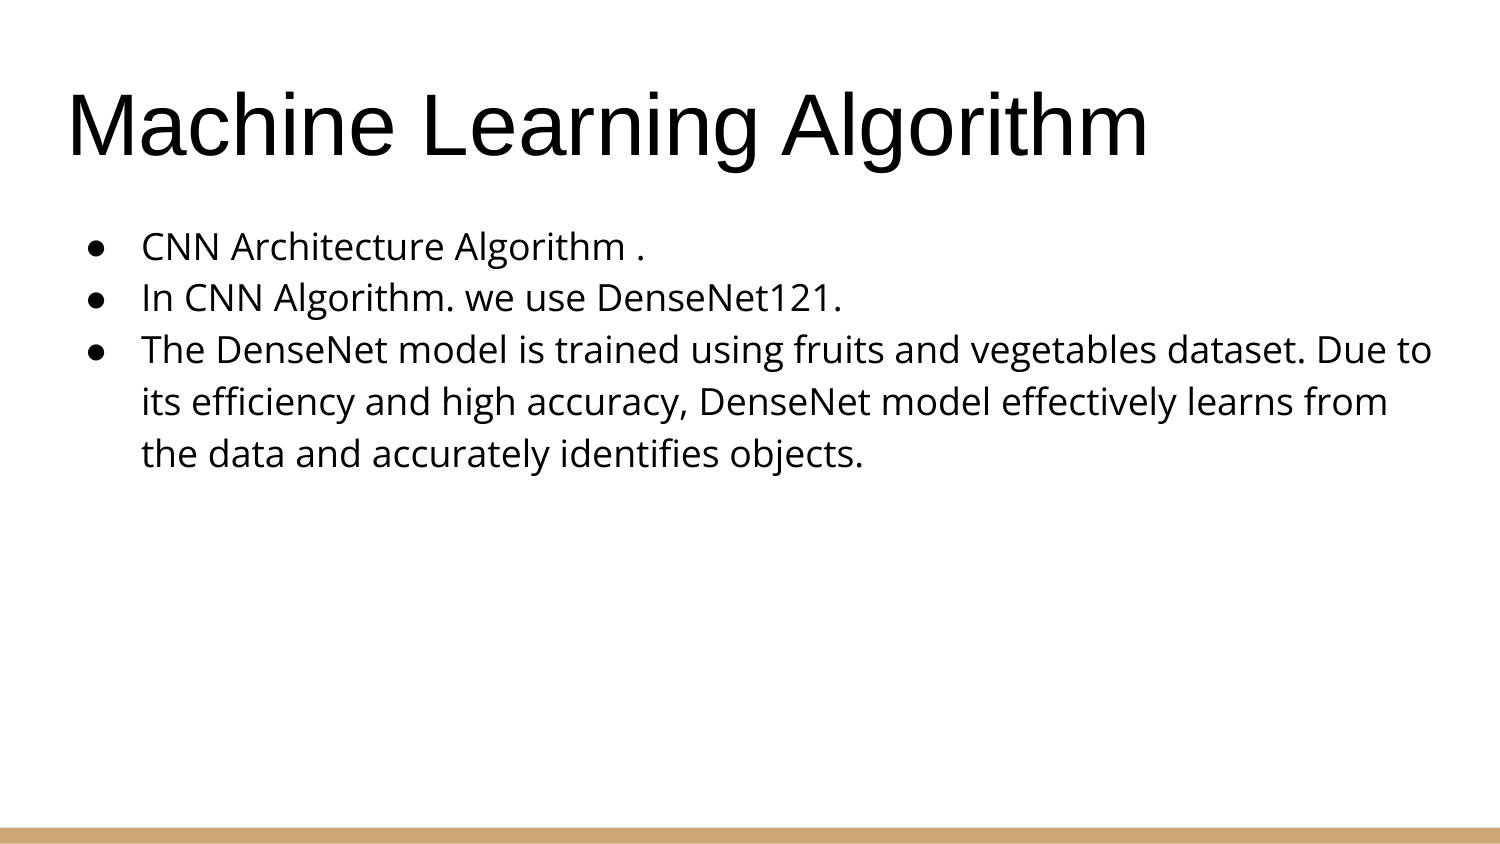

# Machine Learning Algorithm
CNN Architecture Algorithm .
In CNN Algorithm. we use DenseNet121.
The DenseNet model is trained using fruits and vegetables dataset. Due to its efficiency and high accuracy, DenseNet model effectively learns from the data and accurately identifies objects.